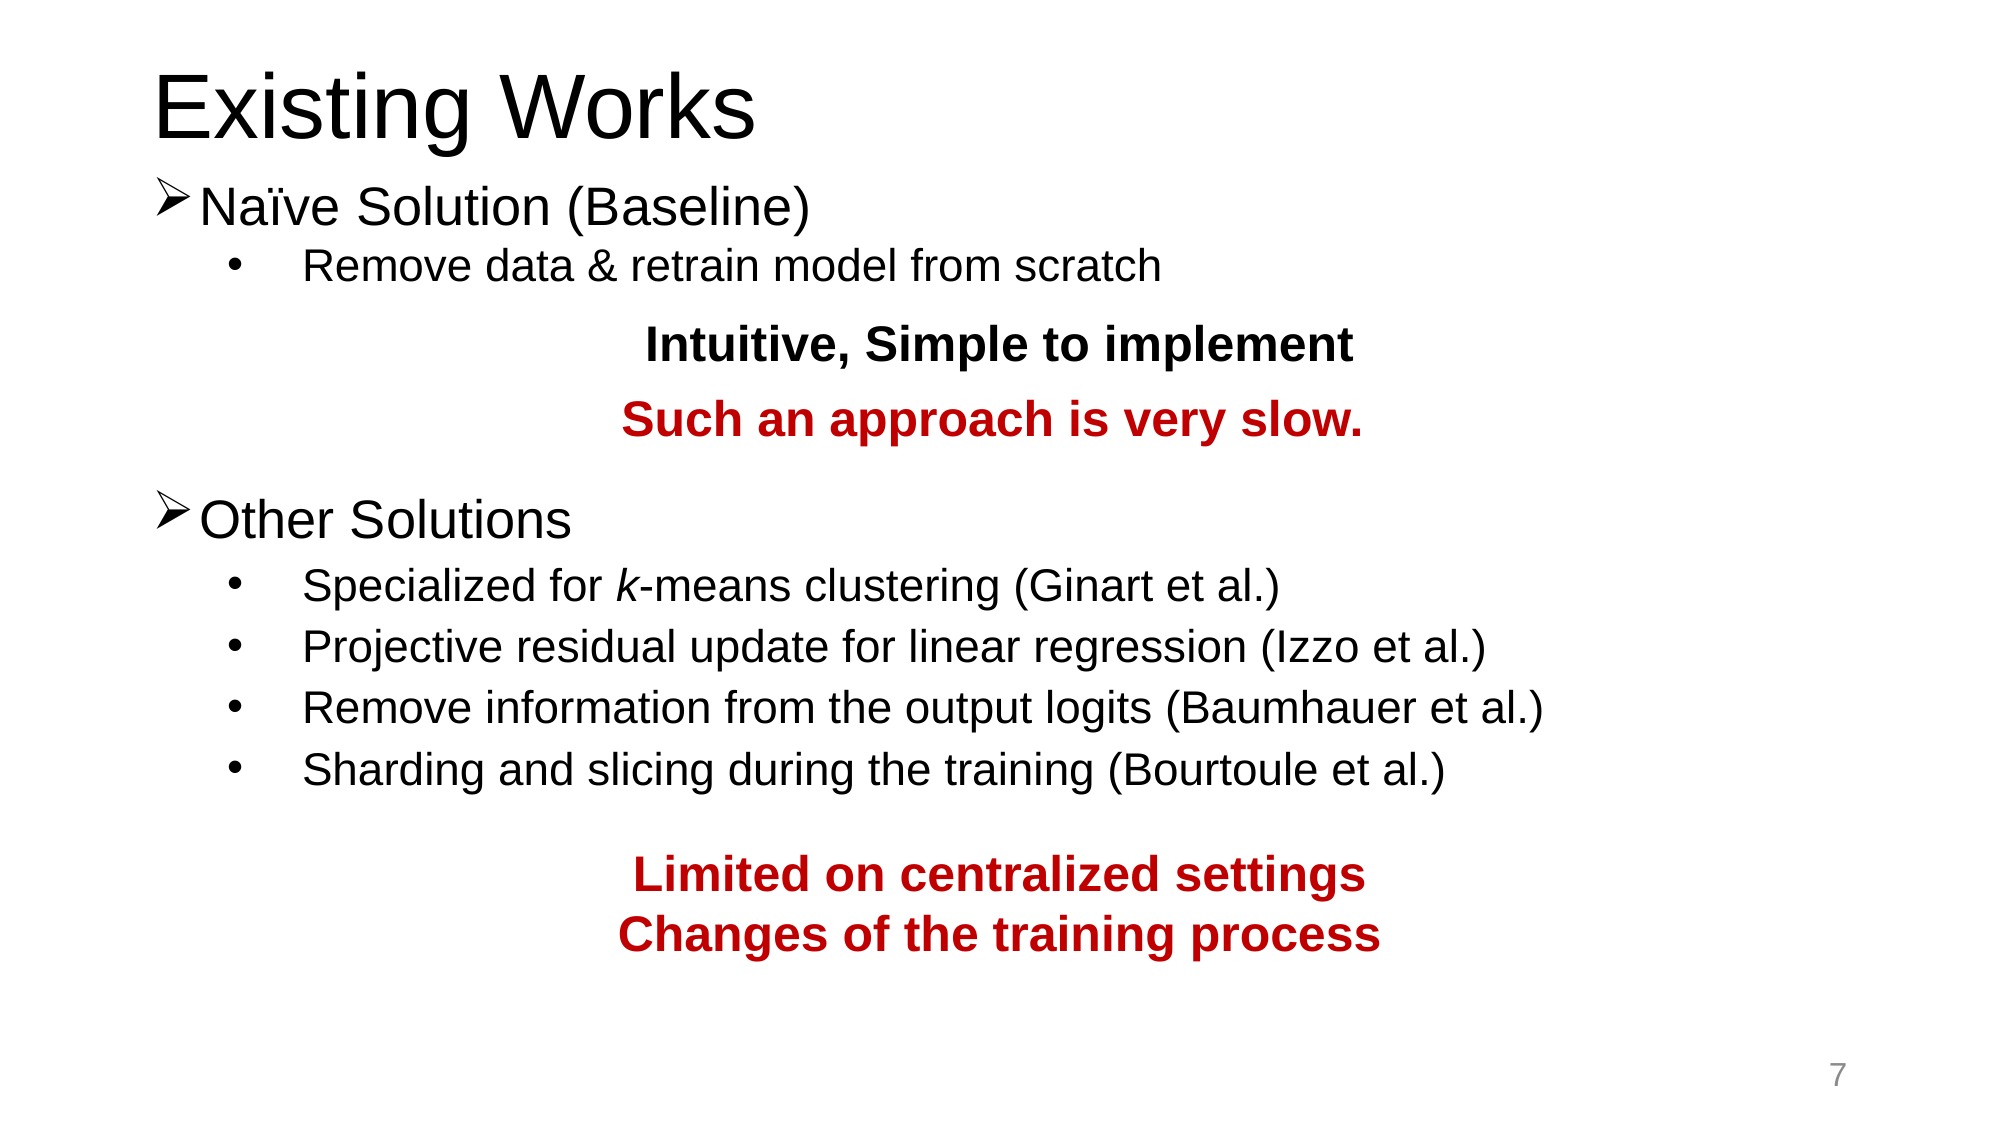

Existing Works
Naïve Solution (Baseline)
Remove data & retrain model from scratch

Intuitive, Simple to implement
Such an approach is very slow.
Other Solutions
Specialized for k-means clustering (Ginart et al.)
Projective residual update for linear regression (Izzo et al.)
Remove information from the output logits (Baumhauer et al.)
Sharding and slicing during the training (Bourtoule et al.)
Limited on centralized settings
Changes of the training process
7